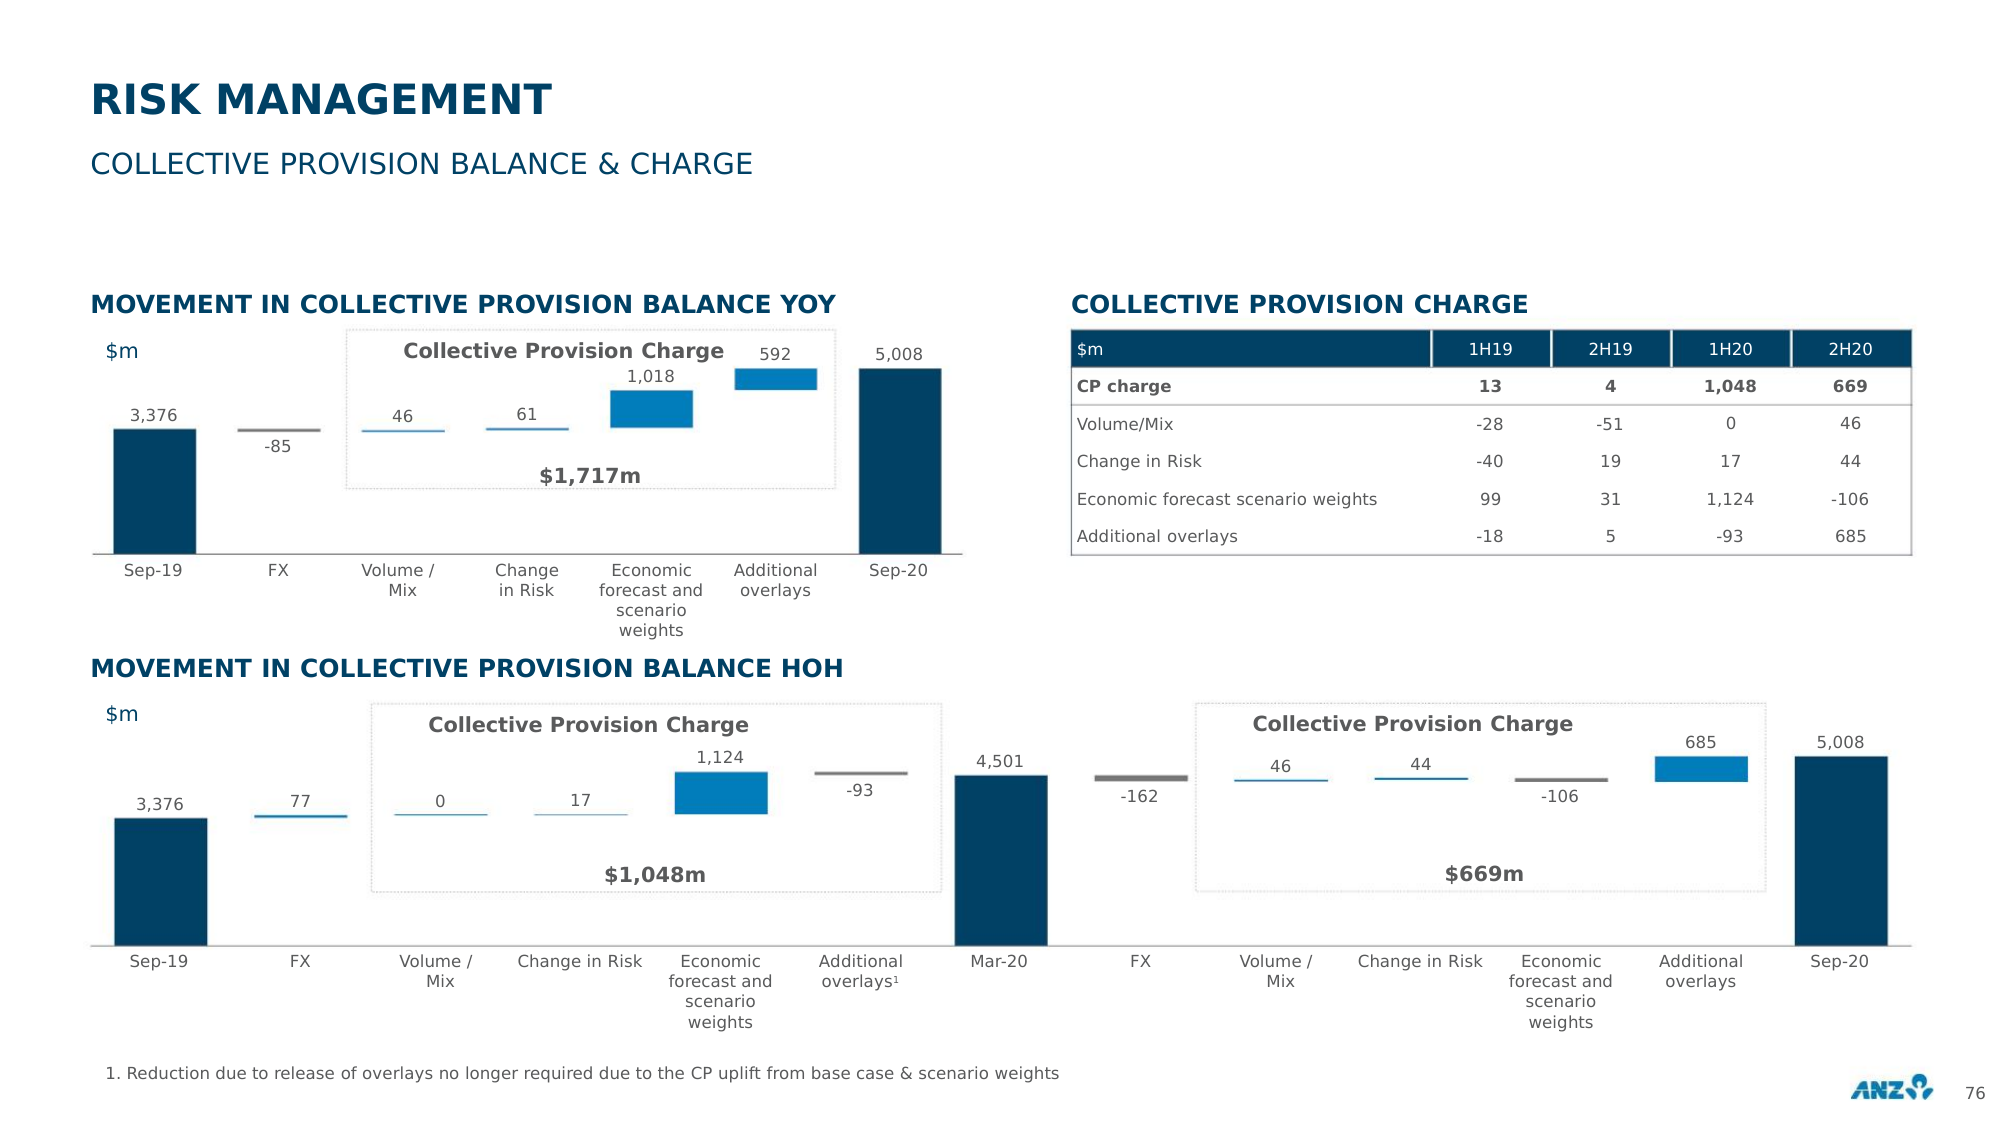

RISK MANAGEMENT
COLLECTIVE PROVISION BALANCE & CHARGE
MOVEMENT IN COLLECTIVE PROVISION BALANCE YOY
COLLECTIVE PROVISION CHARGE
Collective Provision Charge
$m
$m
1H19
13
2H19
4
1H20
1,048
0
2H20
669
46
5,008
592
1,018
CP charge
61
3,376
46
Volume/Mix
-28
-40
99
-51
19
31
5
-85
FX
Change in Risk
Economic forecast scenario weights
Additional overlays
17
44
$1,717m
1,124
-93
-106
685
-18
Sep-19
Volume /
Mix
Change
in Risk
Economic
forecast and
scenario
Additional
overlays
Sep-20
weights
MOVEMENT IN COLLECTIVE PROVISION BALANCE HOH
$m
Collective Provision Charge
Collective Provision Charge
5,008
685
1,124
4,501
44
46
-93
-162
-106
17
77
FX
0
3,376
$669m
$1,048m
Sep-19
Volume /
Mix
Change in Risk
Economic
forecast and
scenario
Additional
overlays1
Mar-20
FX
Volume /
Mix
Change in Risk
Economic
forecast and
scenario
Additional
overlays
Sep-20
weights
weights
1. Reduction due to release of overlays no longer required due to the CP uplift from base case & scenario weights
76